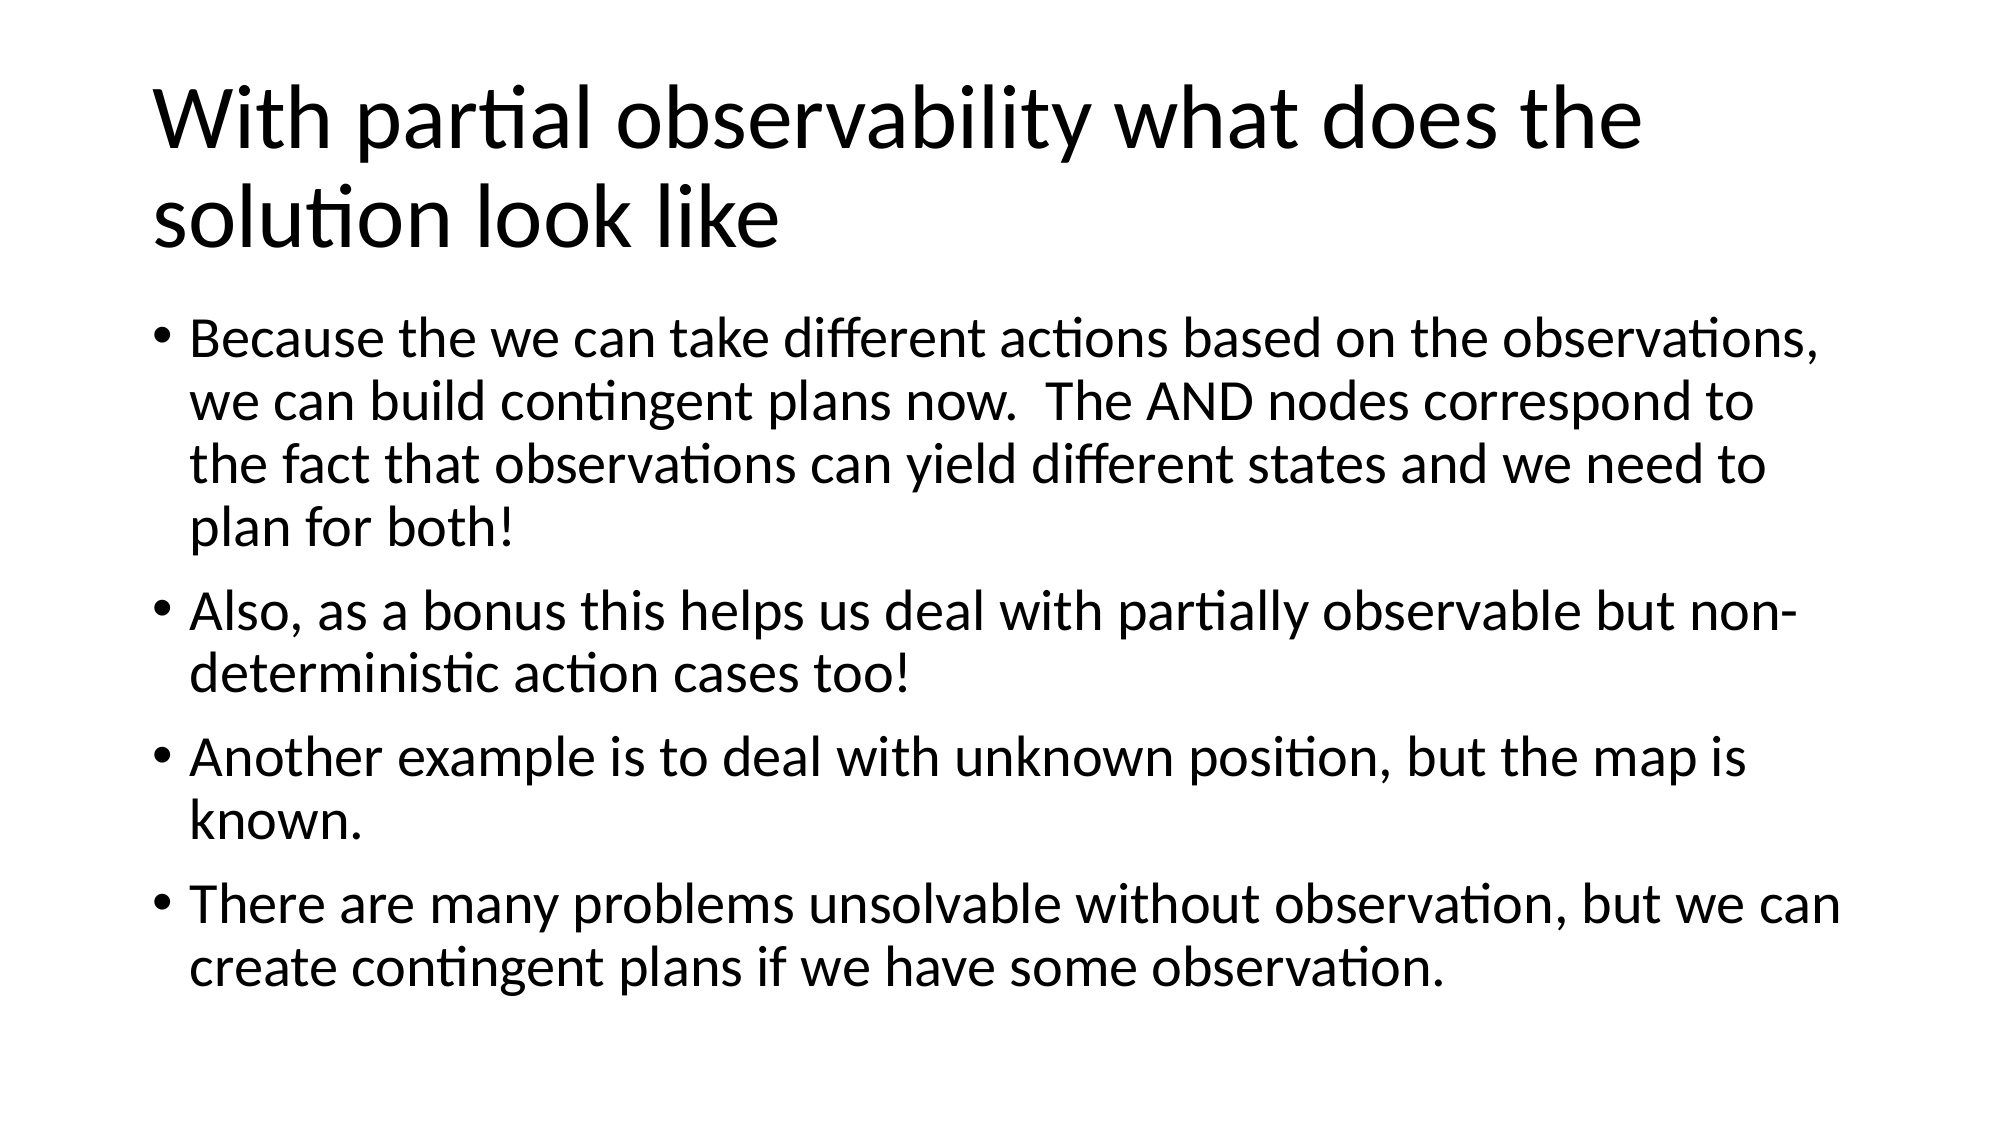

# With partial observability what does the solution look like
Because the we can take different actions based on the observations, we can build contingent plans now.  The AND nodes correspond to the fact that observations can yield different states and we need to plan for both!
Also, as a bonus this helps us deal with partially observable but non-deterministic action cases too!
Another example is to deal with unknown position, but the map is known.
There are many problems unsolvable without observation, but we can create contingent plans if we have some observation.